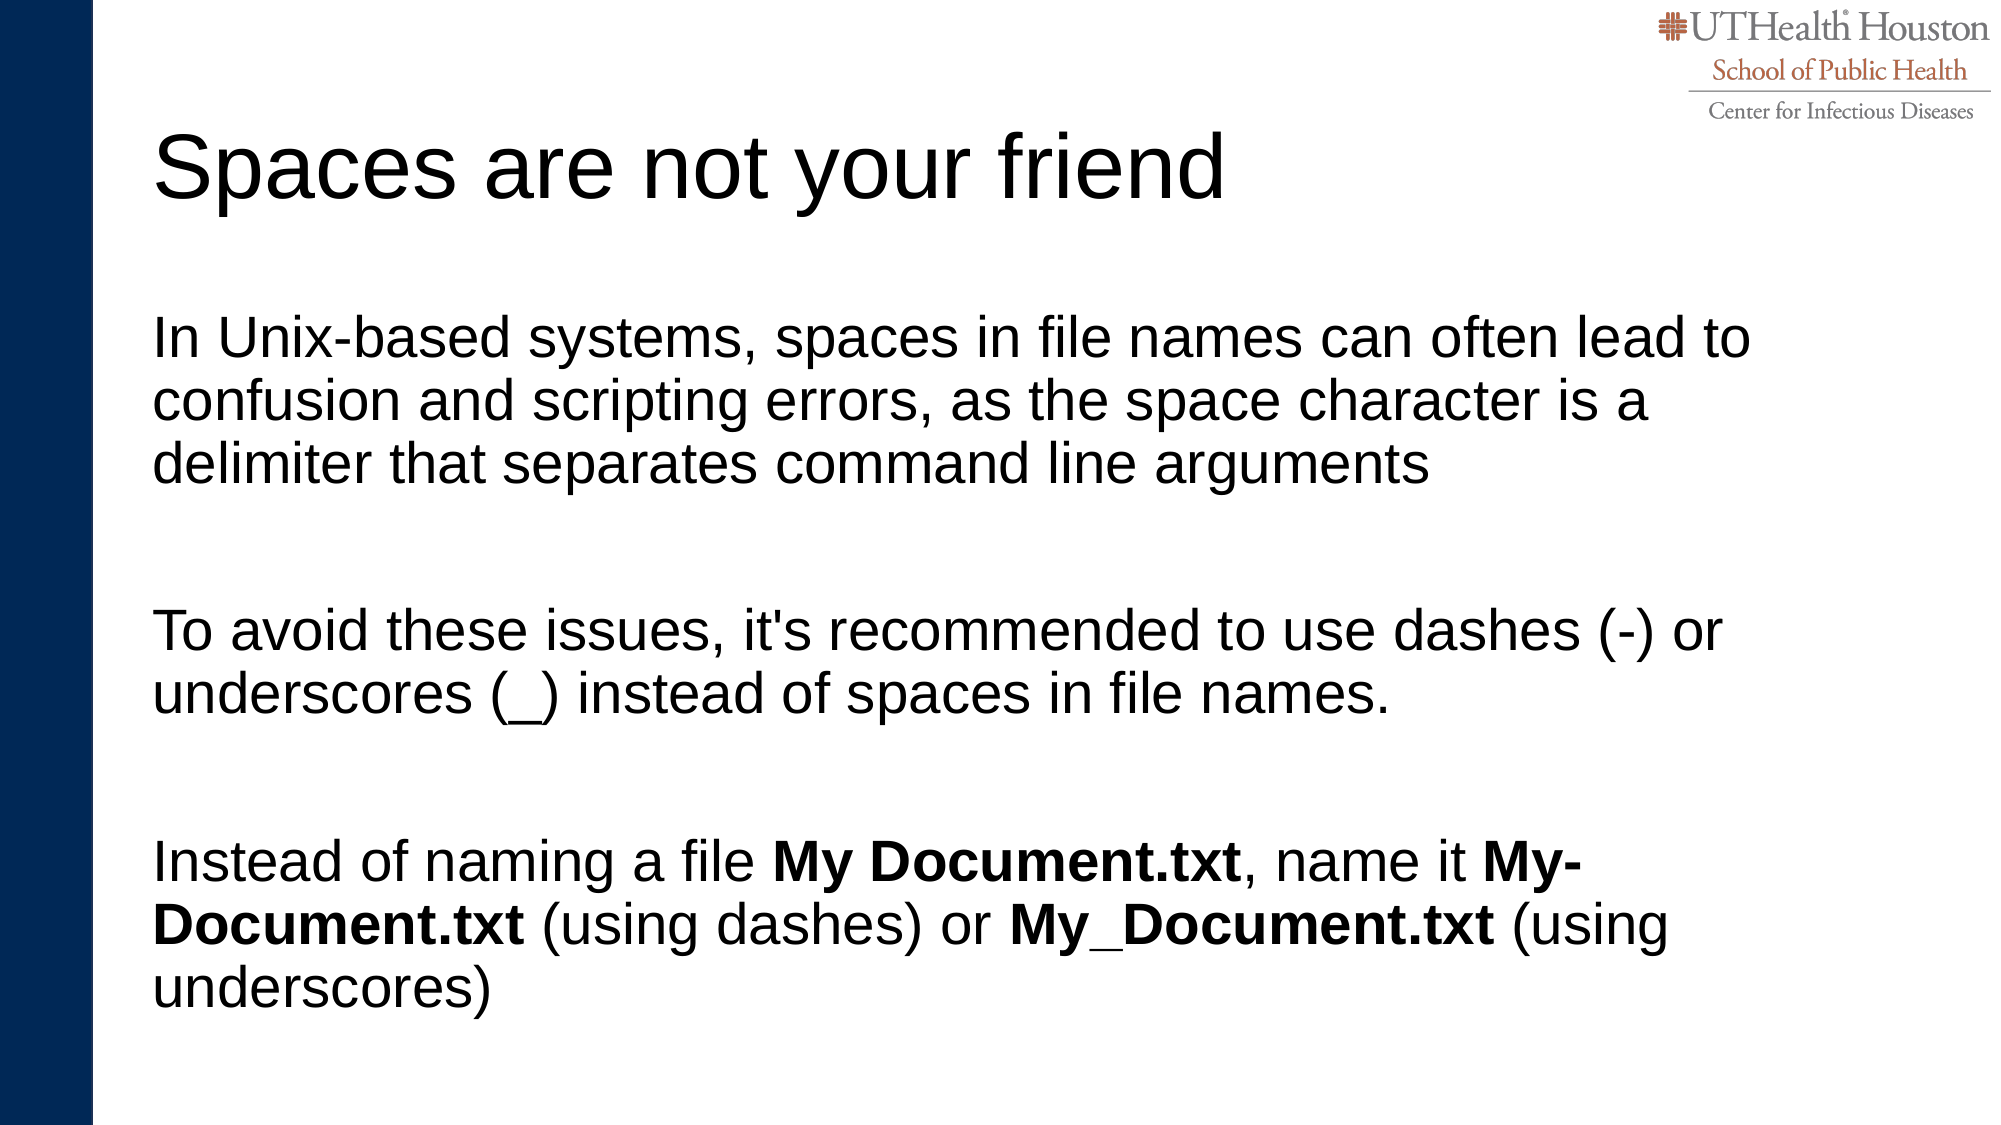

# Spaces are not your friend
In Unix-based systems, spaces in file names can often lead to confusion and scripting errors, as the space character is a delimiter that separates command line arguments

To avoid these issues, it's recommended to use dashes (-) or underscores (_) instead of spaces in file names.

Instead of naming a file My Document.txt, name it My-Document.txt (using dashes) or My_Document.txt (using underscores)